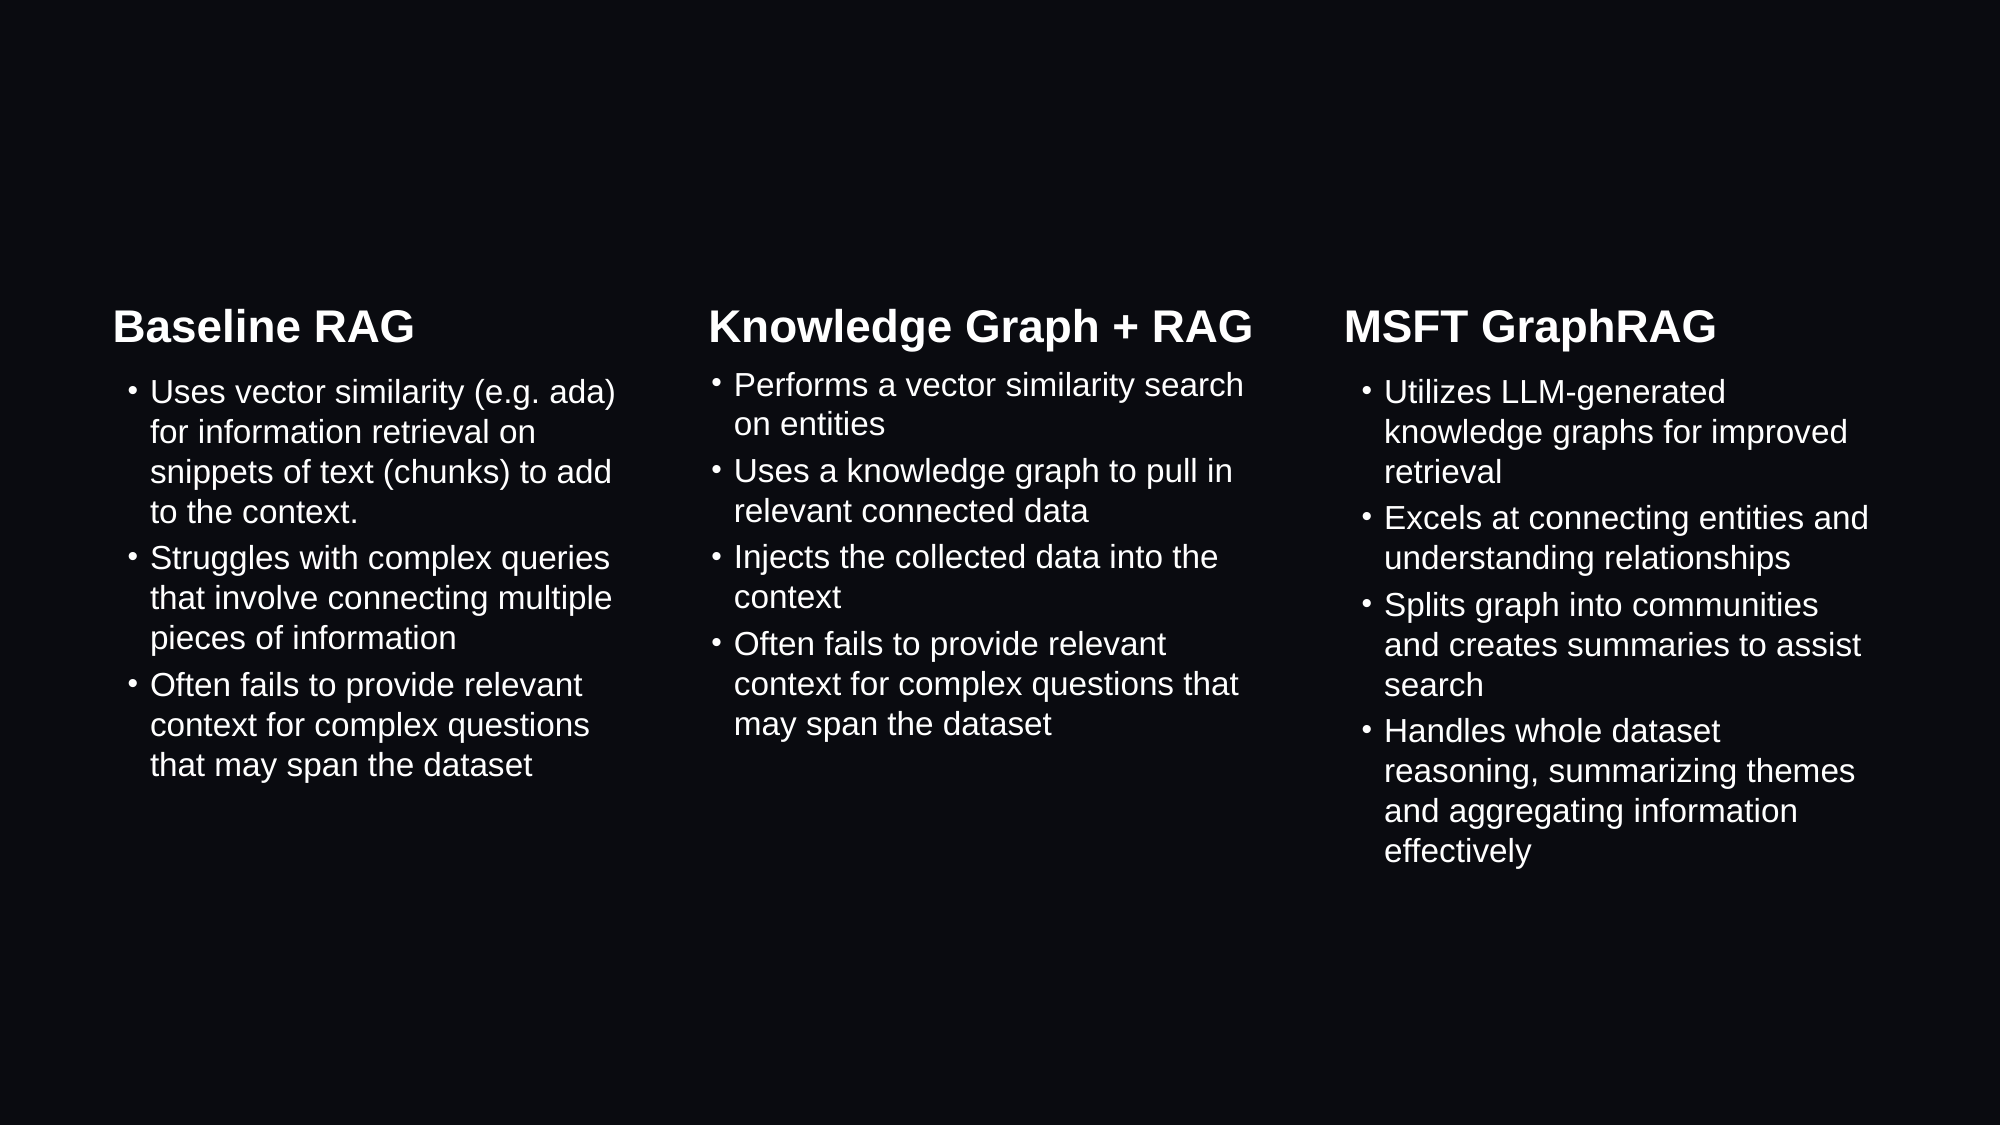

Baseline RAG
Knowledge Graph + RAG
MSFT GraphRAG
Uses vector similarity (e.g. ada) for information retrieval on snippets of text (chunks) to add to the context.
Struggles with complex queries that involve connecting multiple pieces of information
Often fails to provide relevant context for complex questions that may span the dataset

Performs a vector similarity search on entities
Uses a knowledge graph to pull in relevant connected data
Injects the collected data into the context
Often fails to provide relevant context for complex questions that may span the dataset

Utilizes LLM-generated knowledge graphs for improved retrieval
Excels at connecting entities and understanding relationships
Splits graph into communities and creates summaries to assist search
Handles whole dataset reasoning, summarizing themes and aggregating information effectively